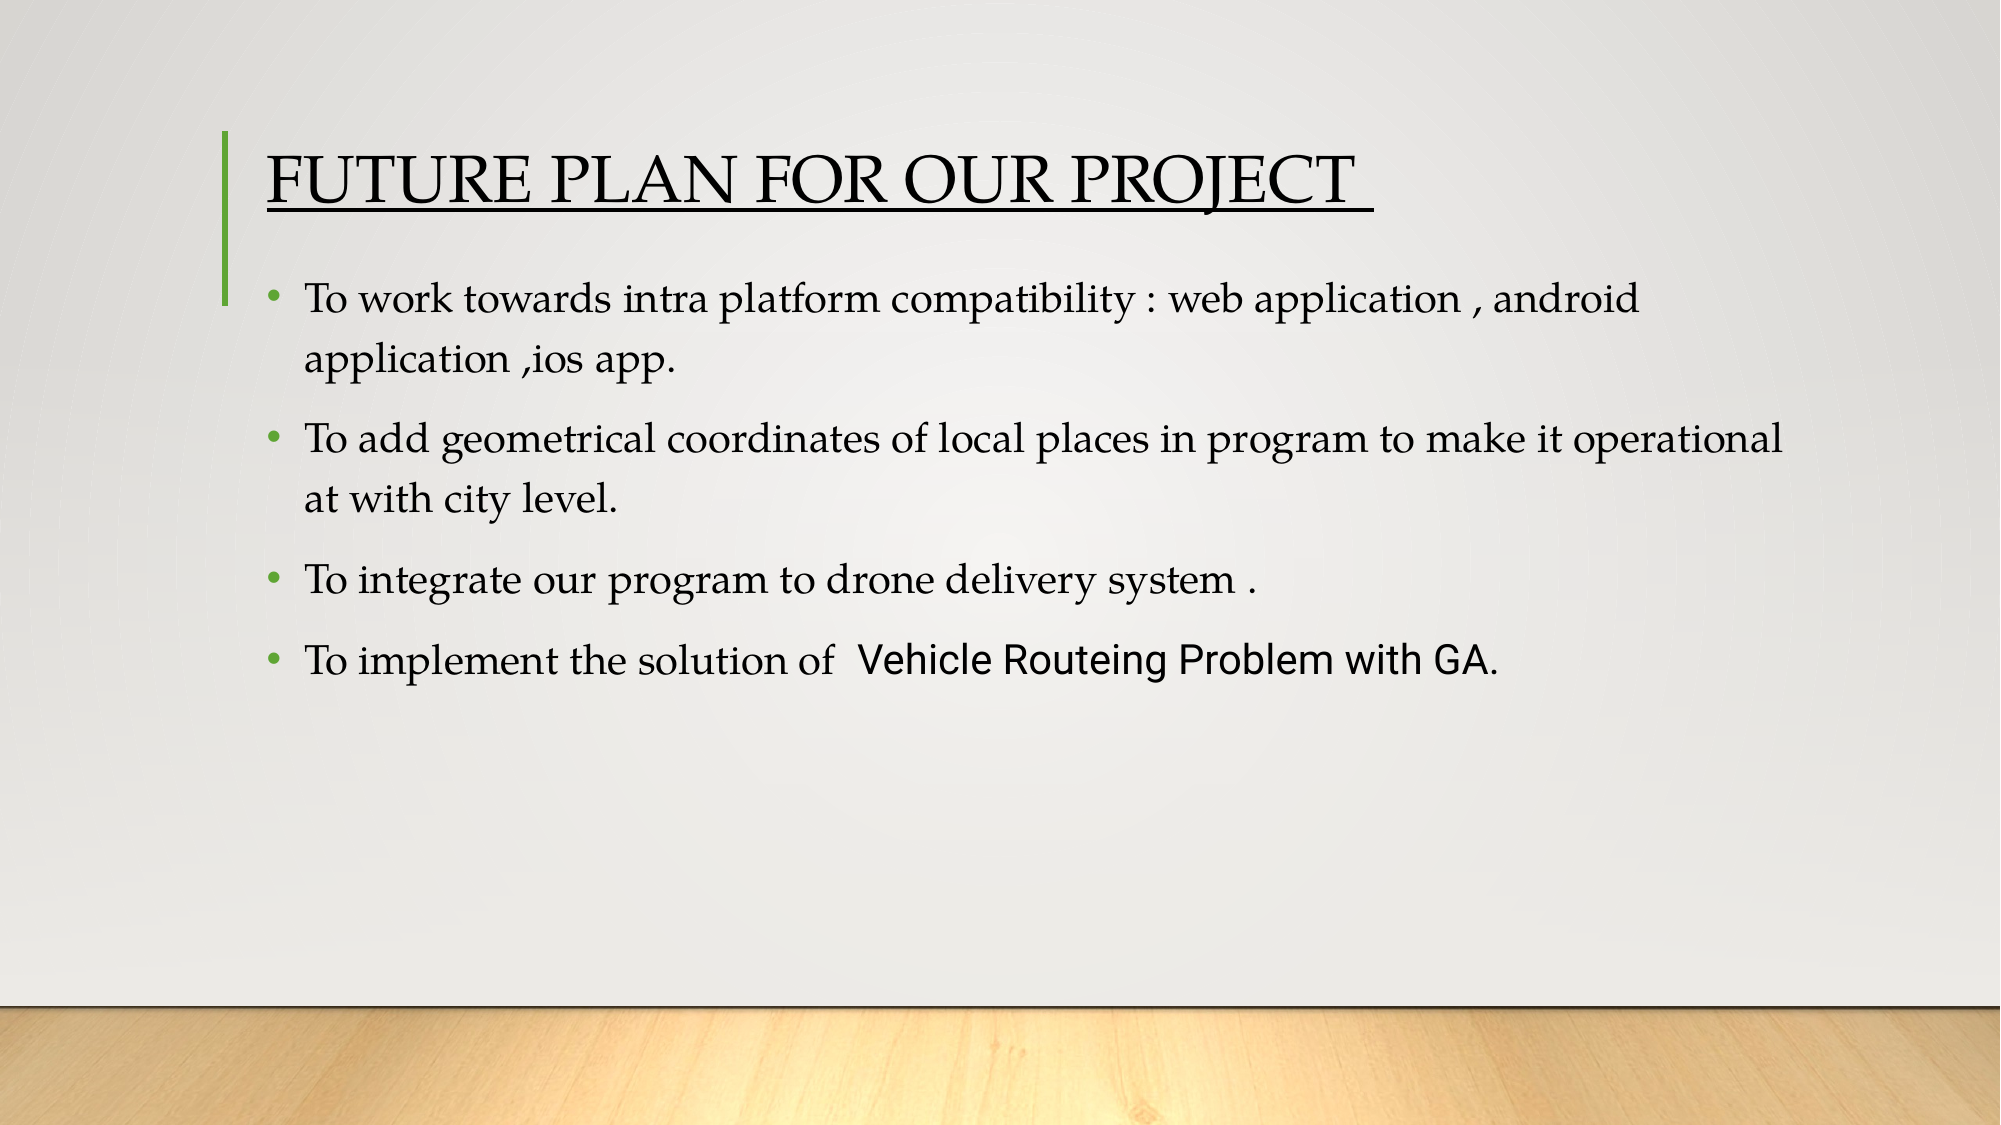

# FUTURE PLAN FOR OUR PROJECT
To work towards intra platform compatibility : web application , android application ,ios app.
To add geometrical coordinates of local places in program to make it operational at with city level.
To integrate our program to drone delivery system .
To implement the solution of  Vehicle Routeing Problem with GA.